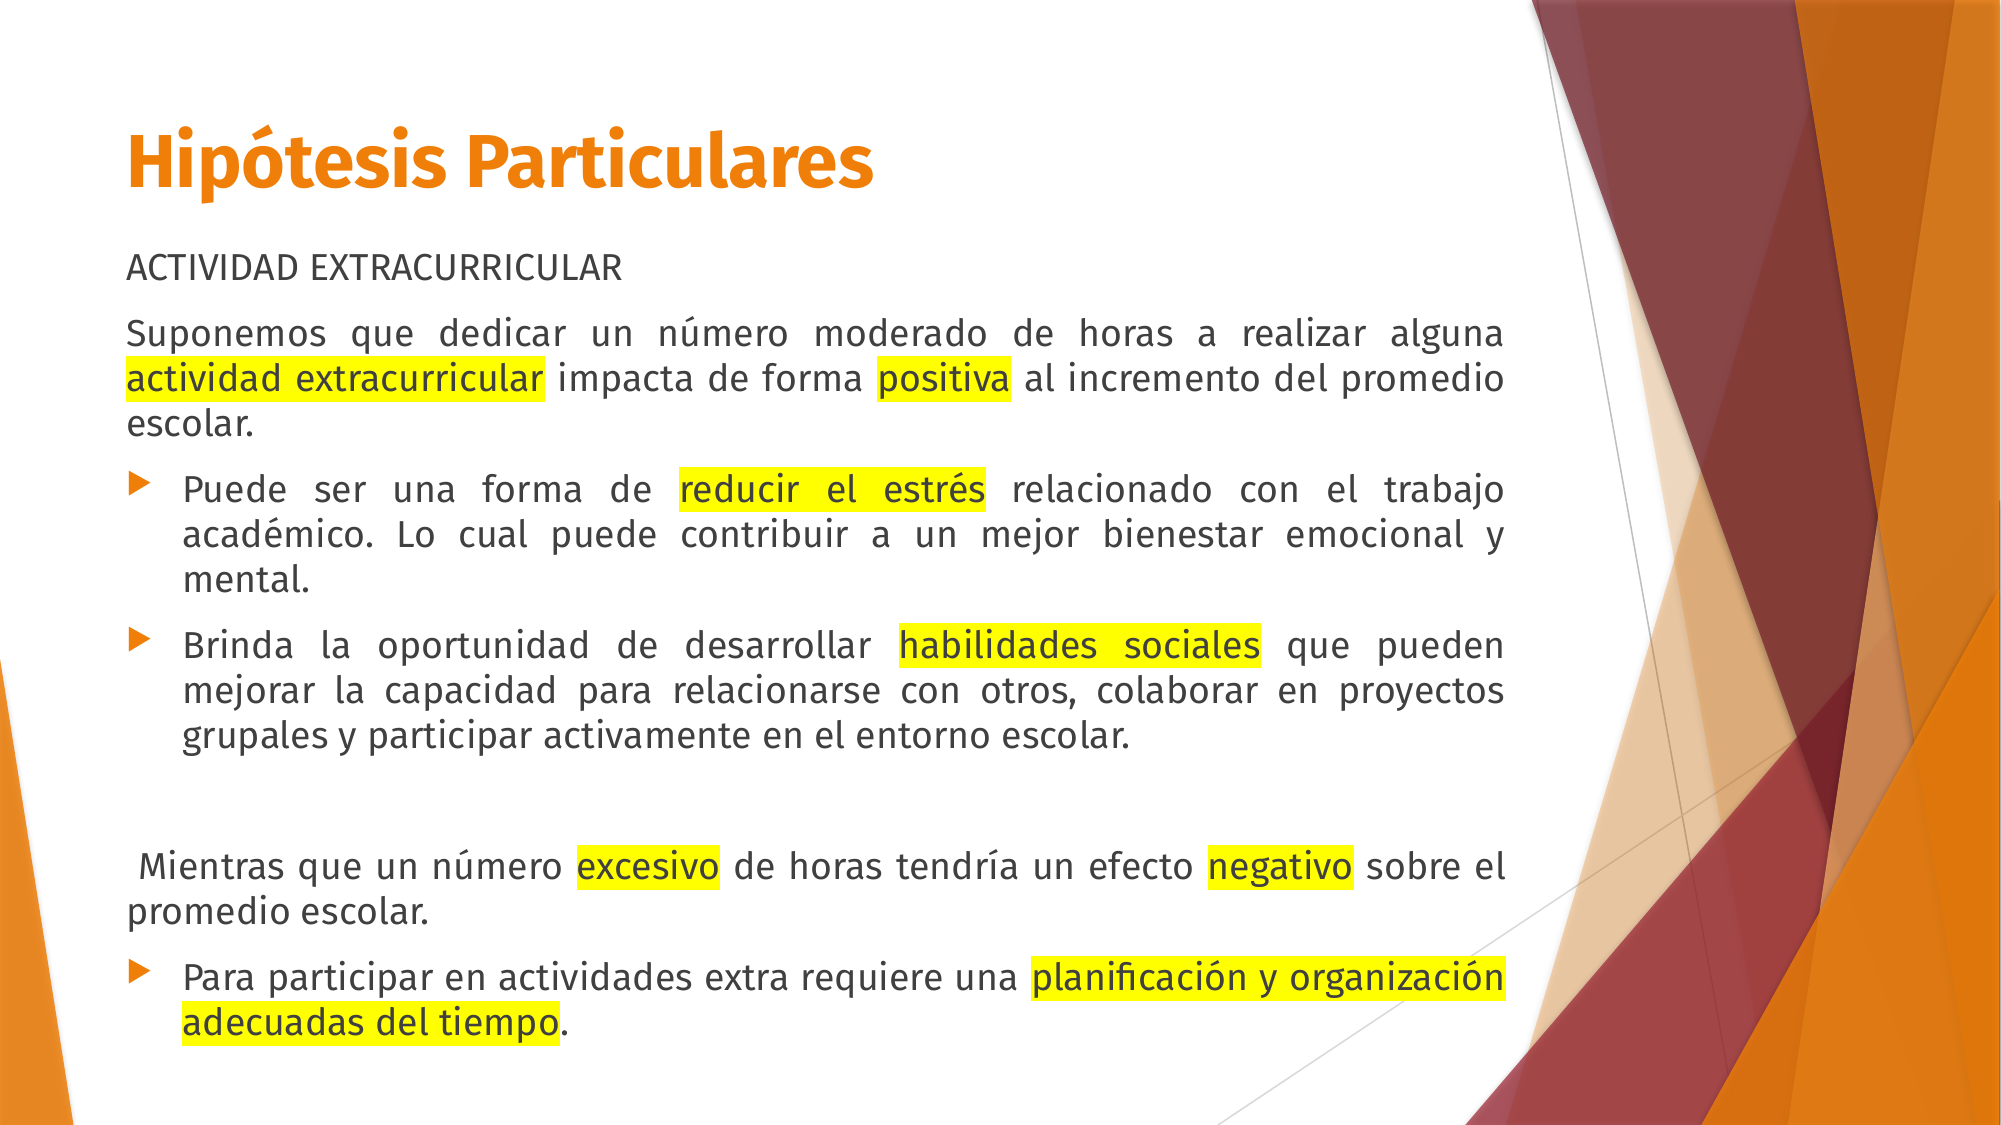

# Hipótesis Particulares
ACTIVIDAD EXTRACURRICULAR
Suponemos que dedicar un número moderado de horas a realizar alguna actividad extracurricular impacta de forma positiva al incremento del promedio escolar.
Puede ser una forma de reducir el estrés relacionado con el trabajo académico. Lo cual puede contribuir a un mejor bienestar emocional y mental.
Brinda la oportunidad de desarrollar habilidades sociales que pueden mejorar la capacidad para relacionarse con otros, colaborar en proyectos grupales y participar activamente en el entorno escolar.

 Mientras que un número excesivo de horas tendría un efecto negativo sobre el promedio escolar.
Para participar en actividades extra requiere una planificación y organización adecuadas del tiempo.